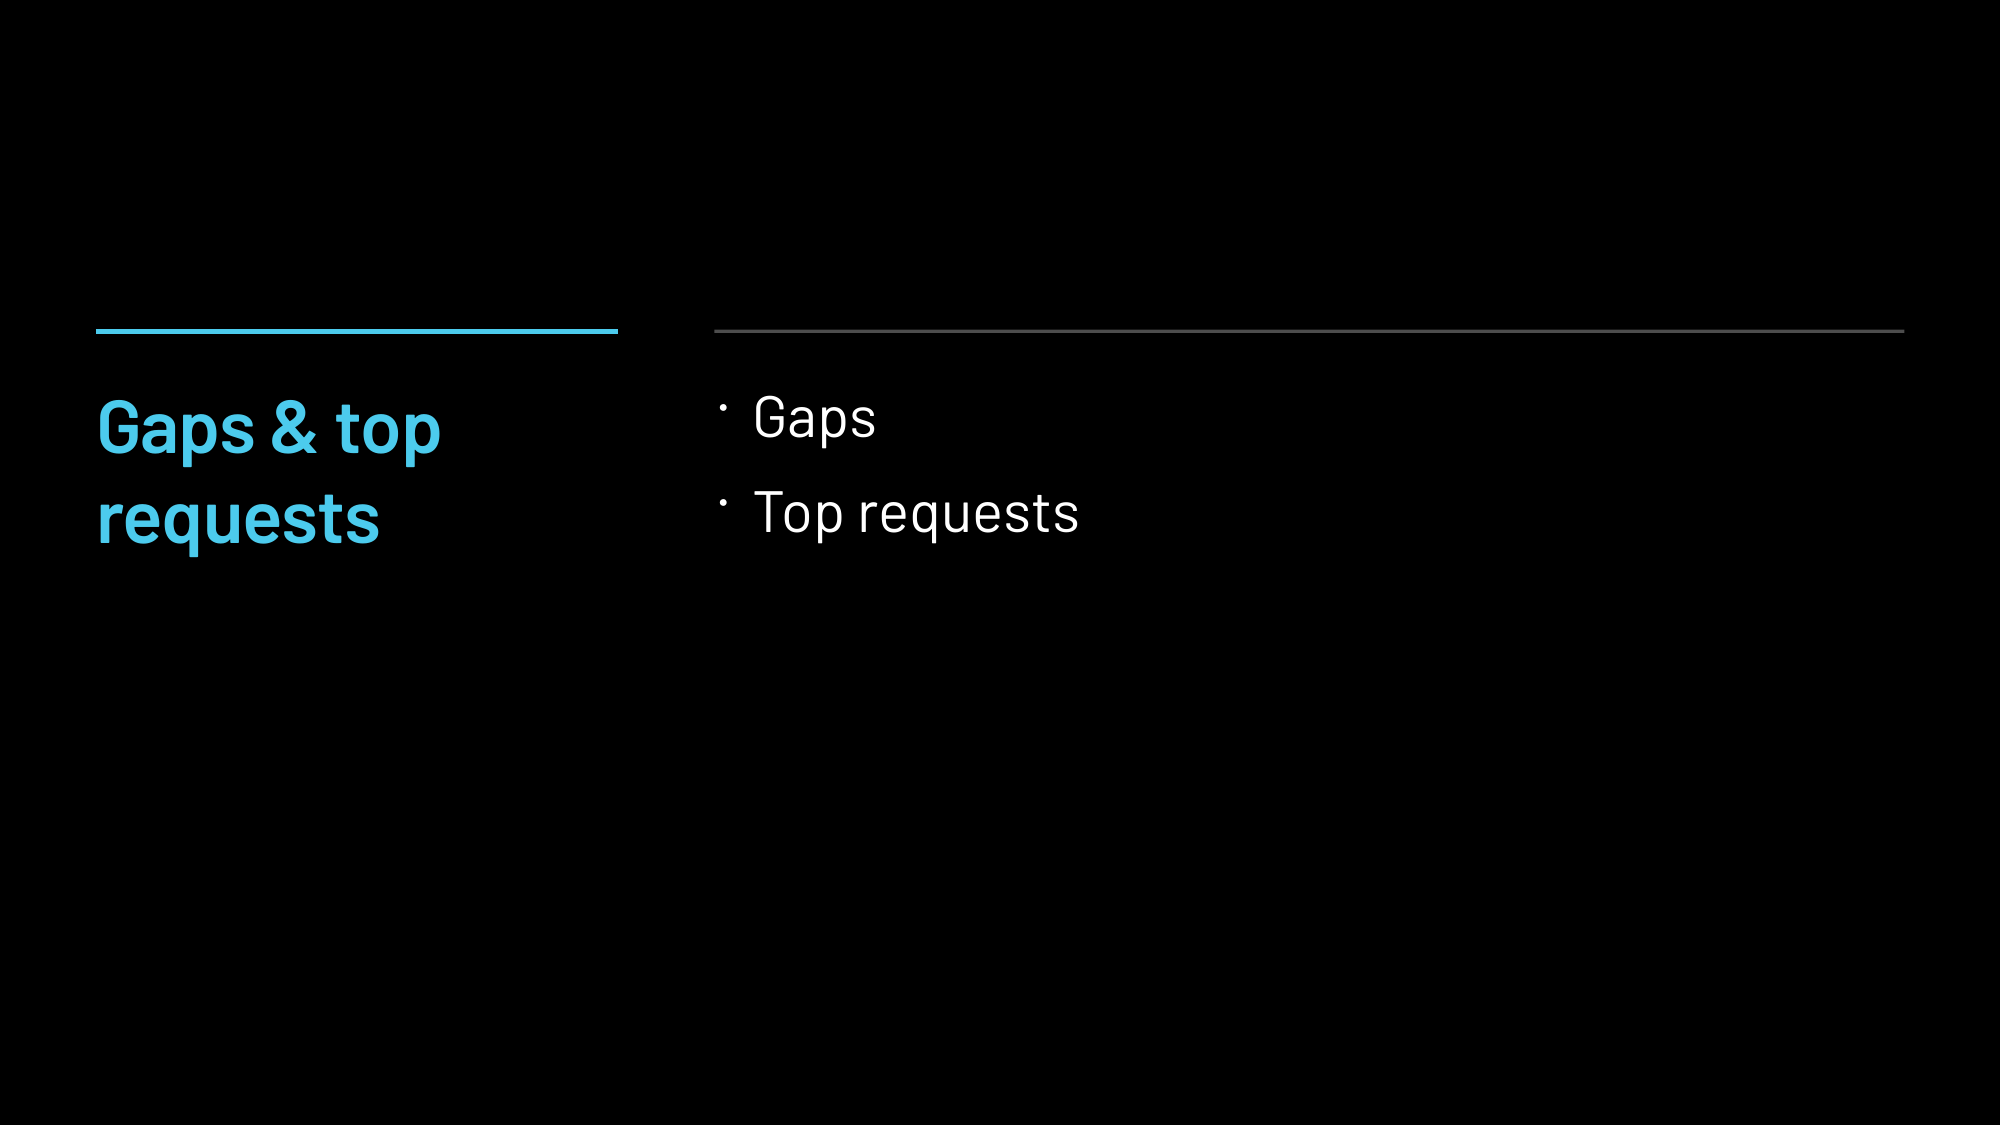

# Gaps & top requests
Gaps
Top requests